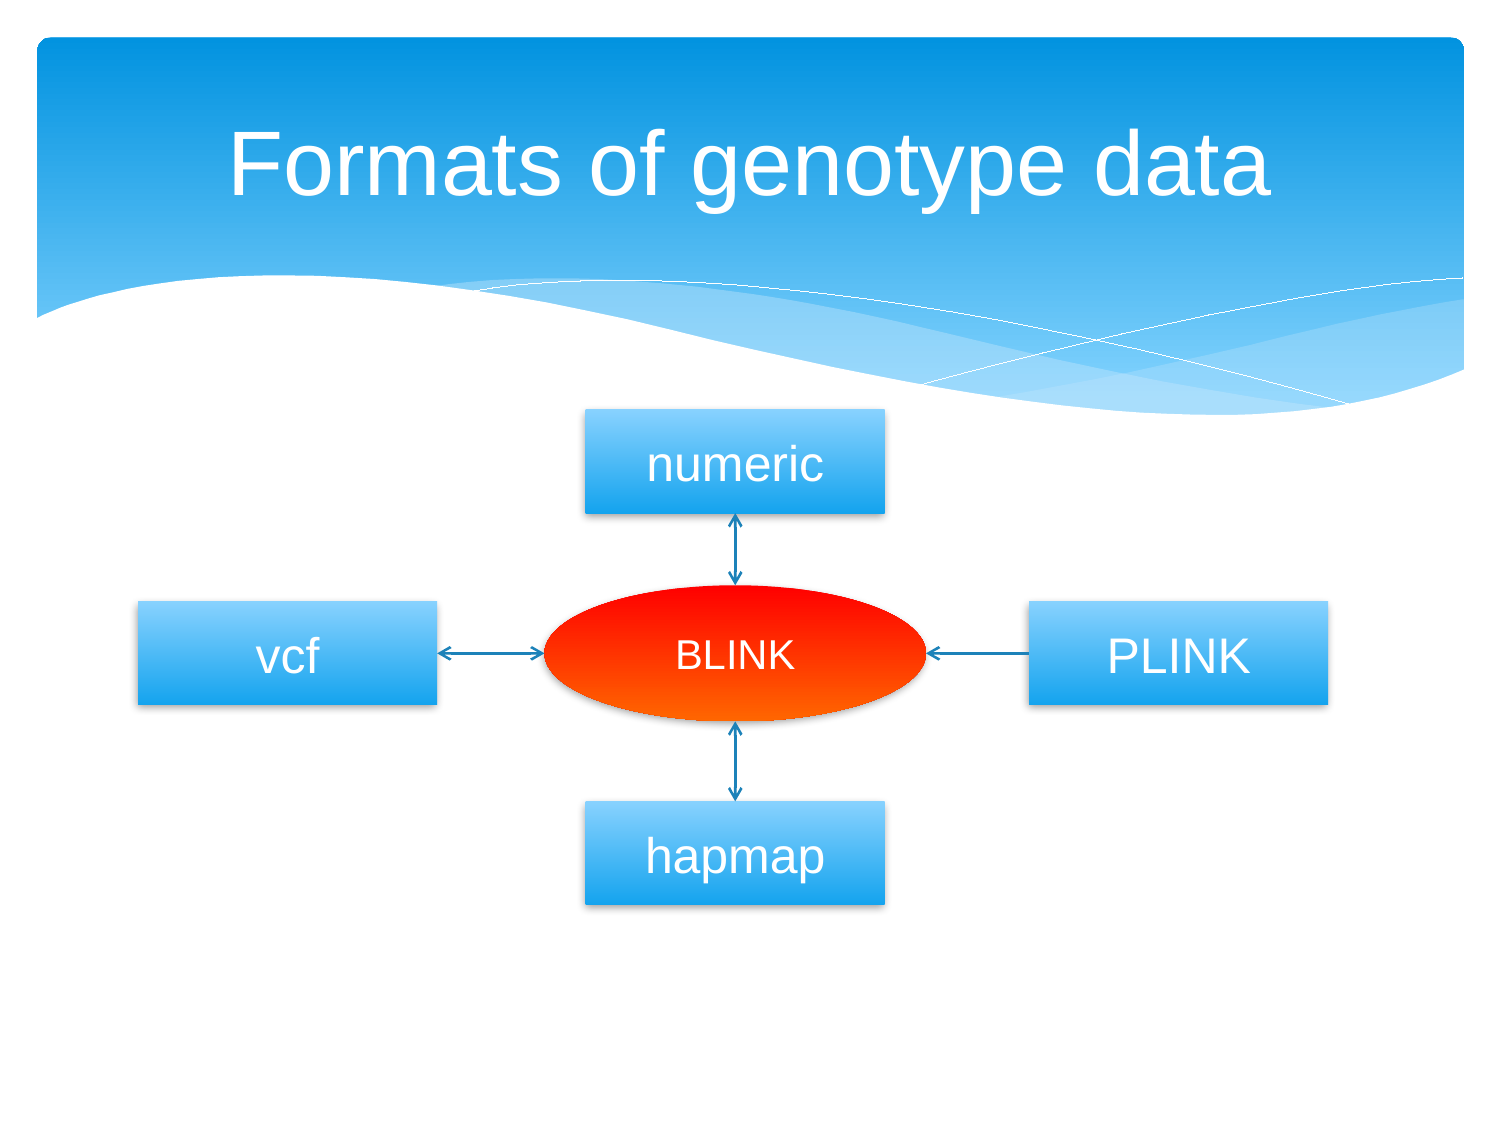

# Formats of genotype data
numeric
BLINK
vcf
PLINK
hapmap